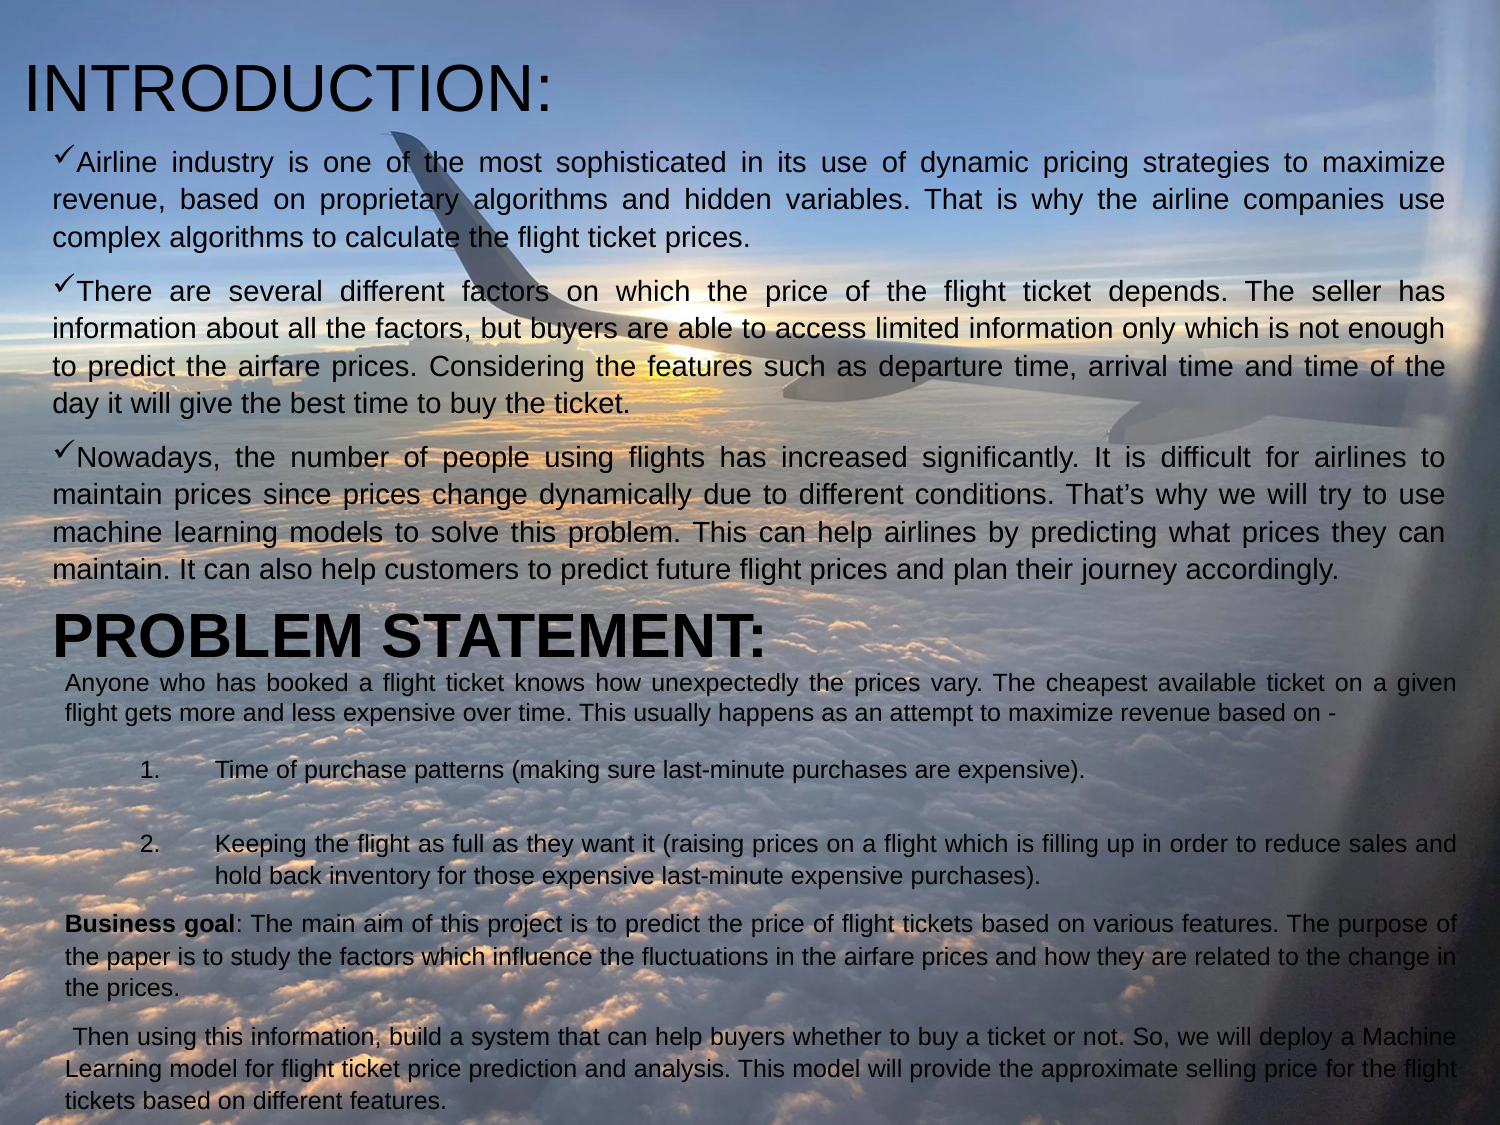

INTRODUCTION:
Airline industry is one of the most sophisticated in its use of dynamic pricing strategies to maximize revenue, based on proprietary algorithms and hidden variables. That is why the airline companies use complex algorithms to calculate the flight ticket prices.
There are several different factors on which the price of the flight ticket depends. The seller has information about all the factors, but buyers are able to access limited information only which is not enough to predict the airfare prices. Considering the features such as departure time, arrival time and time of the day it will give the best time to buy the ticket.
Nowadays, the number of people using flights has increased significantly. It is difficult for airlines to maintain prices since prices change dynamically due to different conditions. That’s why we will try to use machine learning models to solve this problem. This can help airlines by predicting what prices they can maintain. It can also help customers to predict future flight prices and plan their journey accordingly.
PROBLEM STATEMENT:
Anyone who has booked a flight ticket knows how unexpectedly the prices vary. The cheapest available ticket on a given flight gets more and less expensive over time. This usually happens as an attempt to maximize revenue based on -
Time of purchase patterns (making sure last-minute purchases are expensive).
Keeping the flight as full as they want it (raising prices on a flight which is filling up in order to reduce sales and hold back inventory for those expensive last-minute expensive purchases).
Business goal: The main aim of this project is to predict the price of flight tickets based on various features. The purpose of the paper is to study the factors which influence the fluctuations in the airfare prices and how they are related to the change in the prices.
 Then using this information, build a system that can help buyers whether to buy a ticket or not. So, we will deploy a Machine Learning model for flight ticket price prediction and analysis. This model will provide the approximate selling price for the flight tickets based on different features.